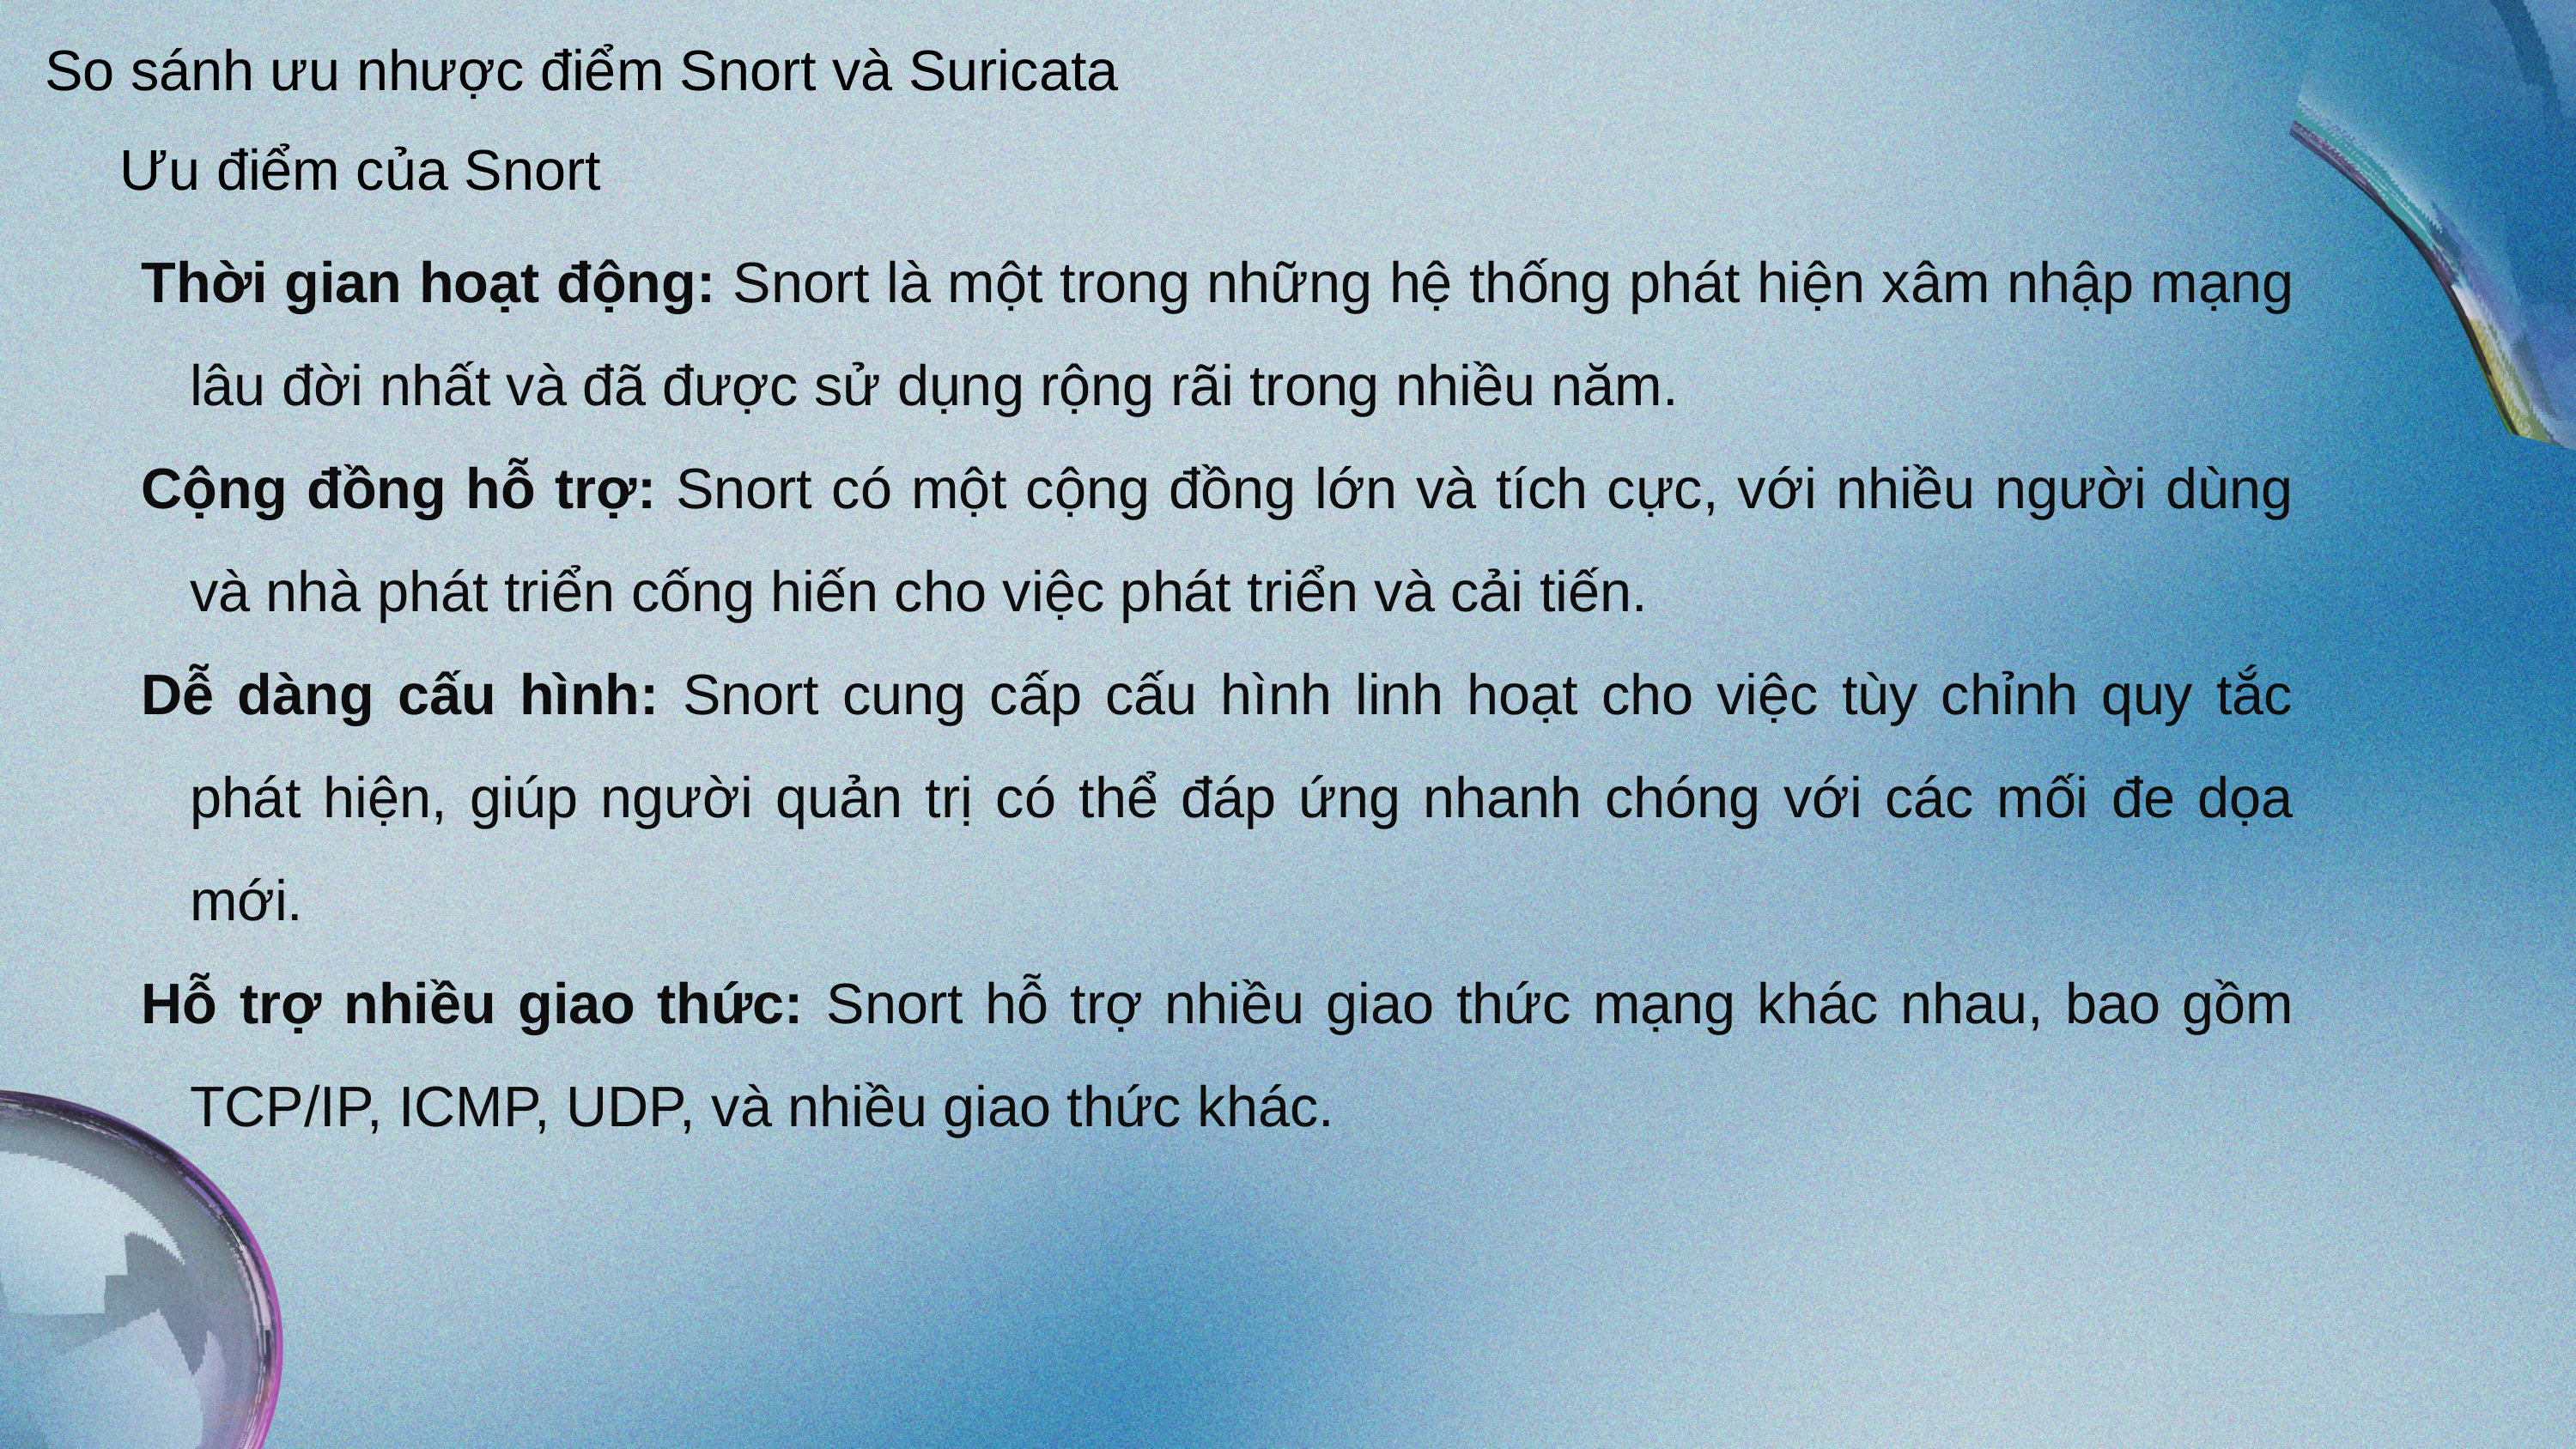

So sánh ưu nhược điểm Snort và Suricata
Ưu điểm của Snort
Thời gian hoạt động: Snort là một trong những hệ thống phát hiện xâm nhập mạng lâu đời nhất và đã được sử dụng rộng rãi trong nhiều năm.
Cộng đồng hỗ trợ: Snort có một cộng đồng lớn và tích cực, với nhiều người dùng và nhà phát triển cống hiến cho việc phát triển và cải tiến.
Dễ dàng cấu hình: Snort cung cấp cấu hình linh hoạt cho việc tùy chỉnh quy tắc phát hiện, giúp người quản trị có thể đáp ứng nhanh chóng với các mối đe dọa mới.
Hỗ trợ nhiều giao thức: Snort hỗ trợ nhiều giao thức mạng khác nhau, bao gồm TCP/IP, ICMP, UDP, và nhiều giao thức khác.